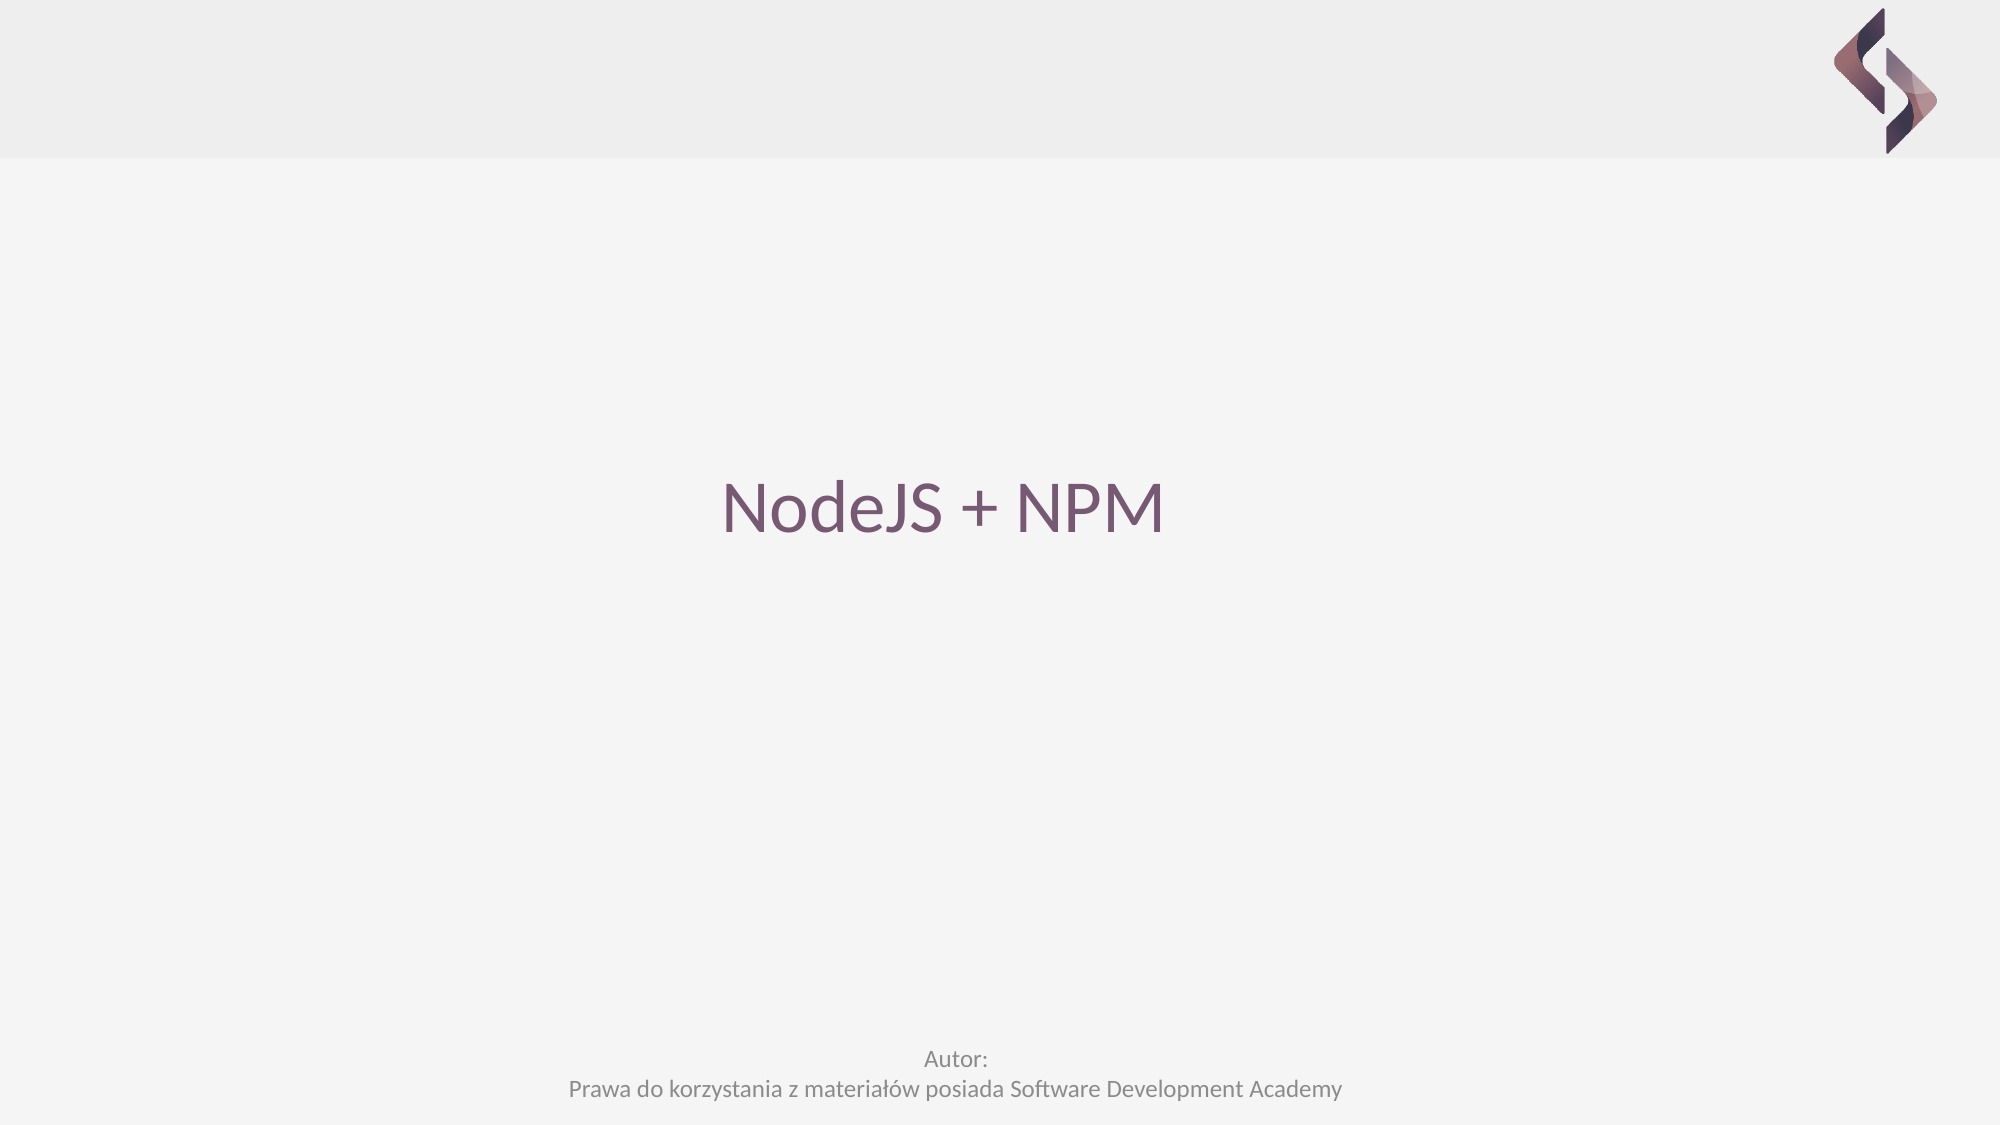

NodeJS + NPM
Autor:
Prawa do korzystania z materiałów posiada Software Development Academy